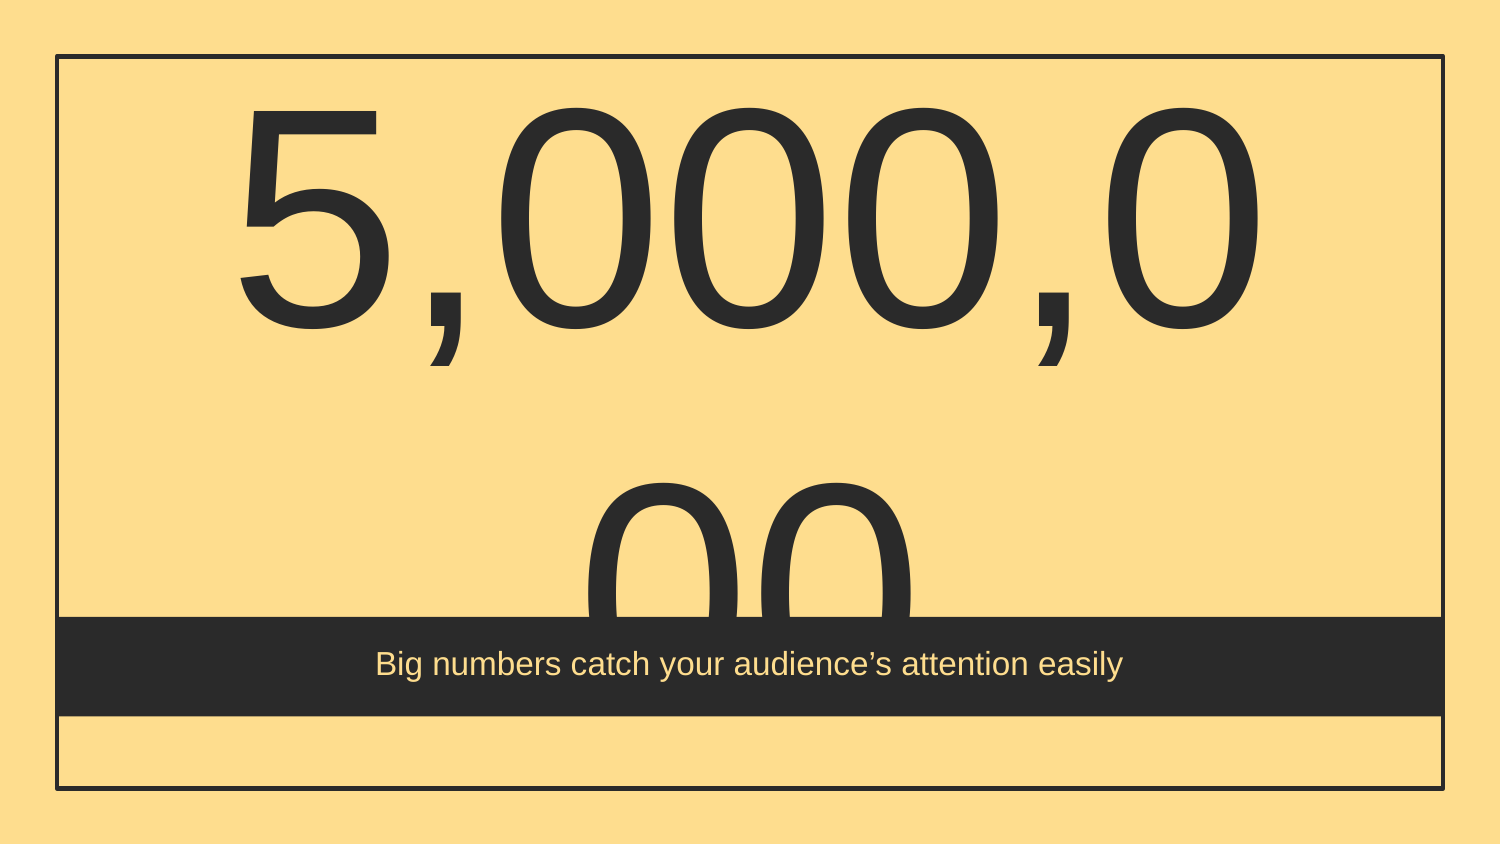

# 5,000,000
Big numbers catch your audience’s attention easily